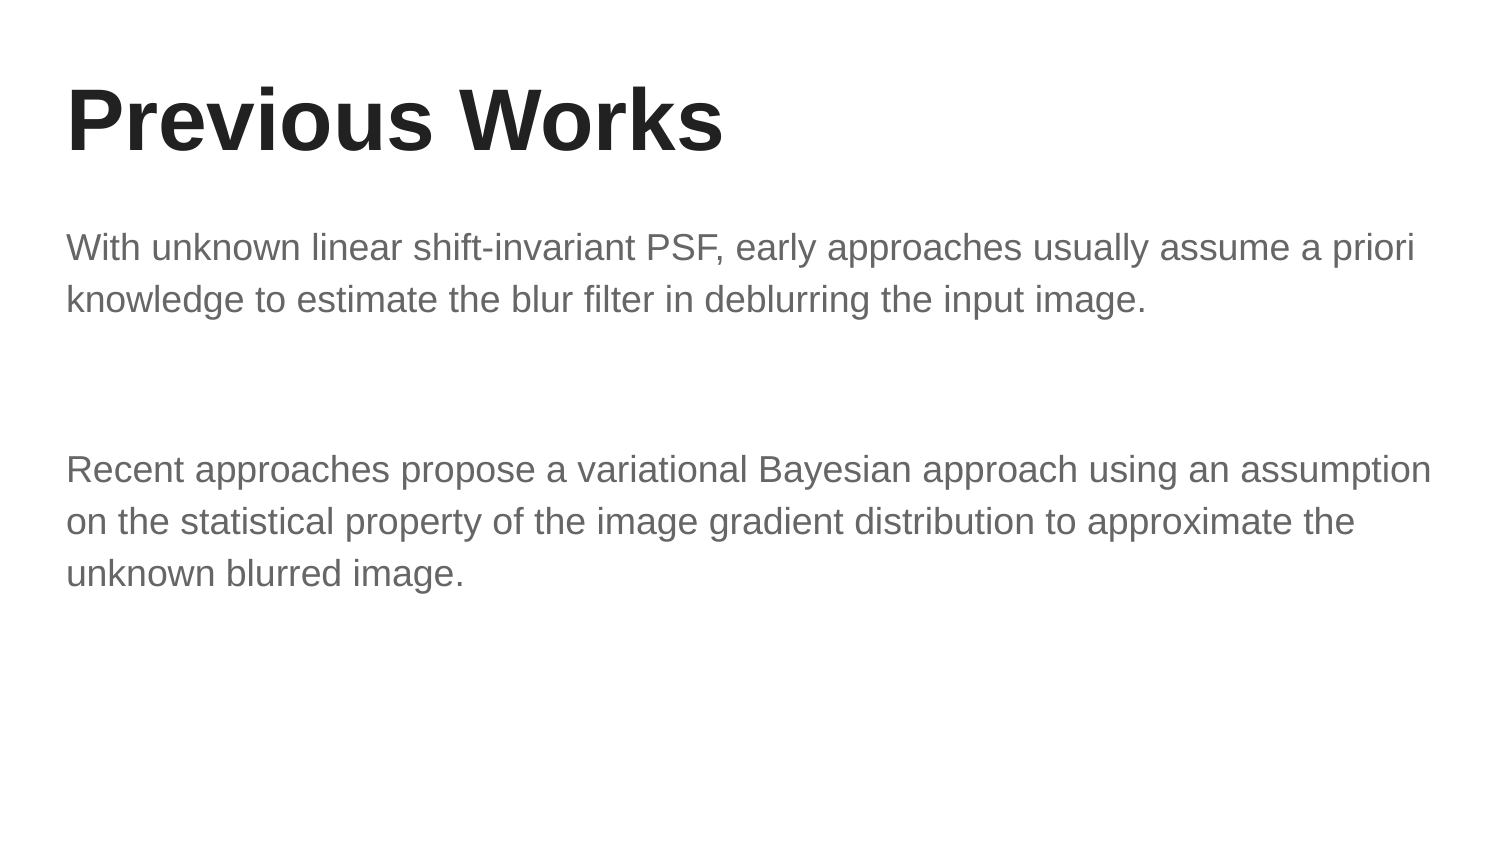

# Previous Works
With unknown linear shift-invariant PSF, early approaches usually assume a priori knowledge to estimate the blur filter in deblurring the input image.

Recent approaches propose a variational Bayesian approach using an assumption on the statistical property of the image gradient distribution to approximate the unknown blurred image.